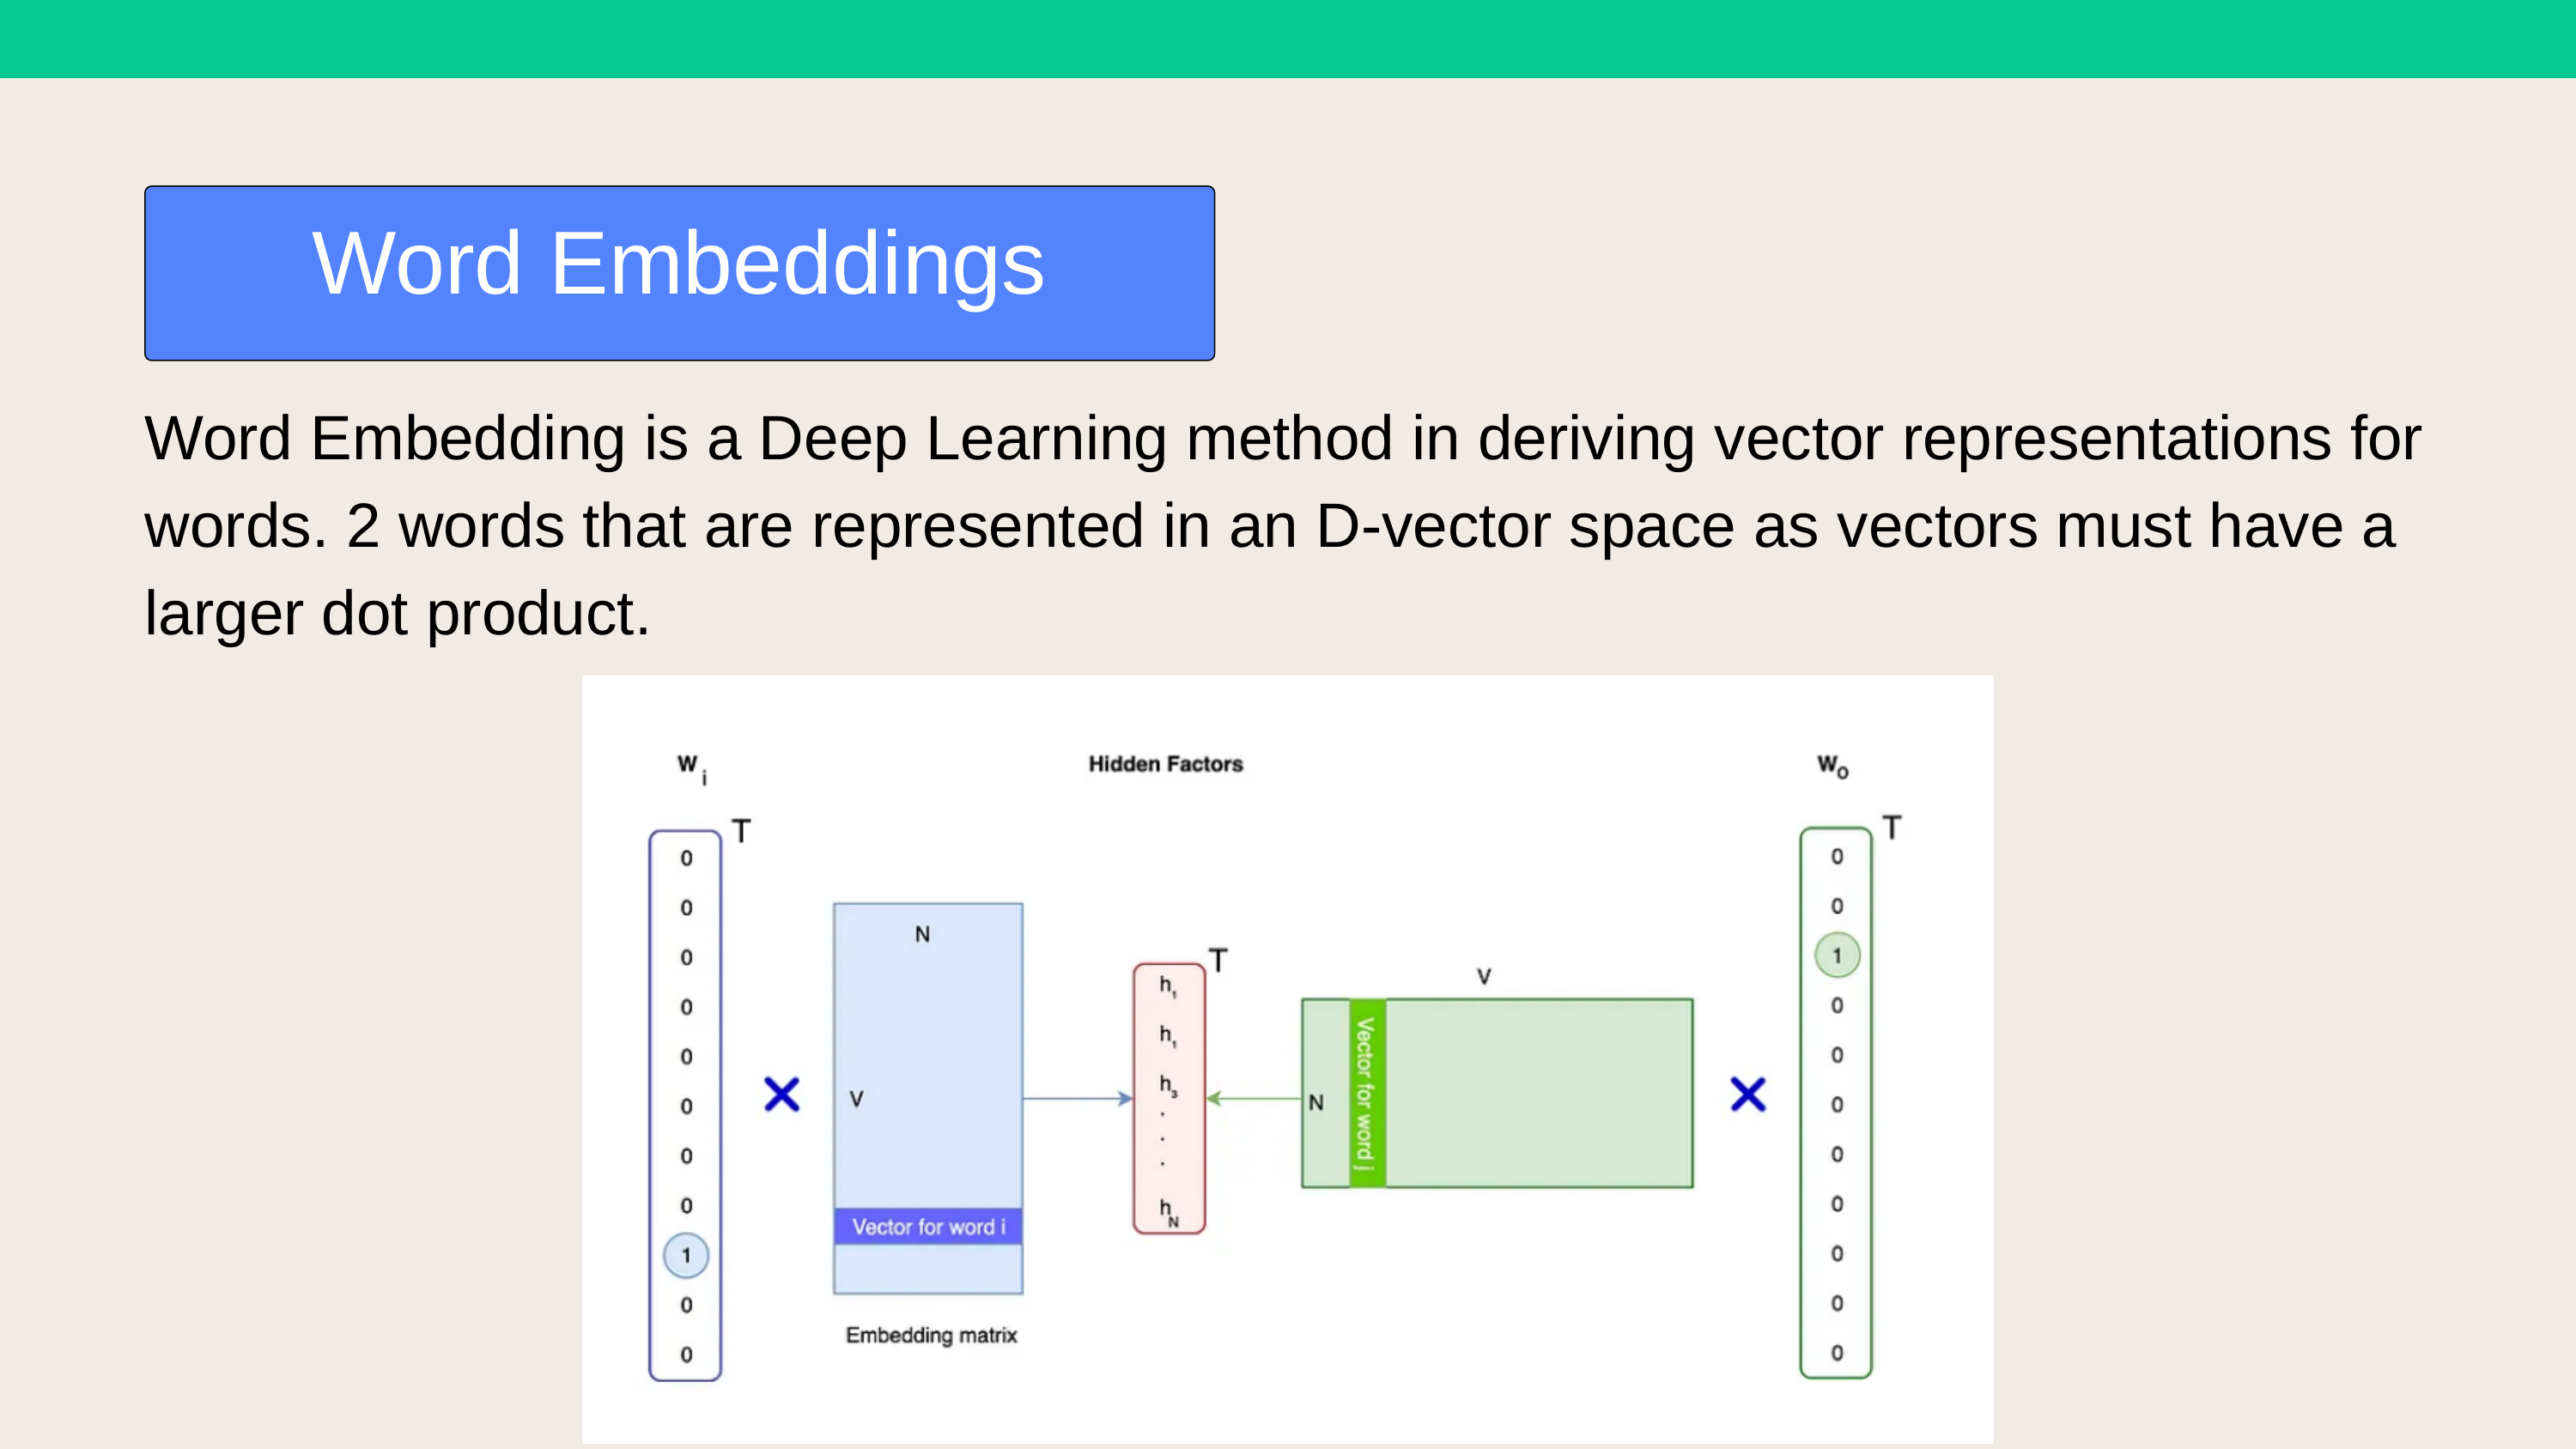

Word Embeddings
Word Embedding is a Deep Learning method in deriving vector representations for words. 2 words that are represented in an D-vector space as vectors must have a larger dot product.